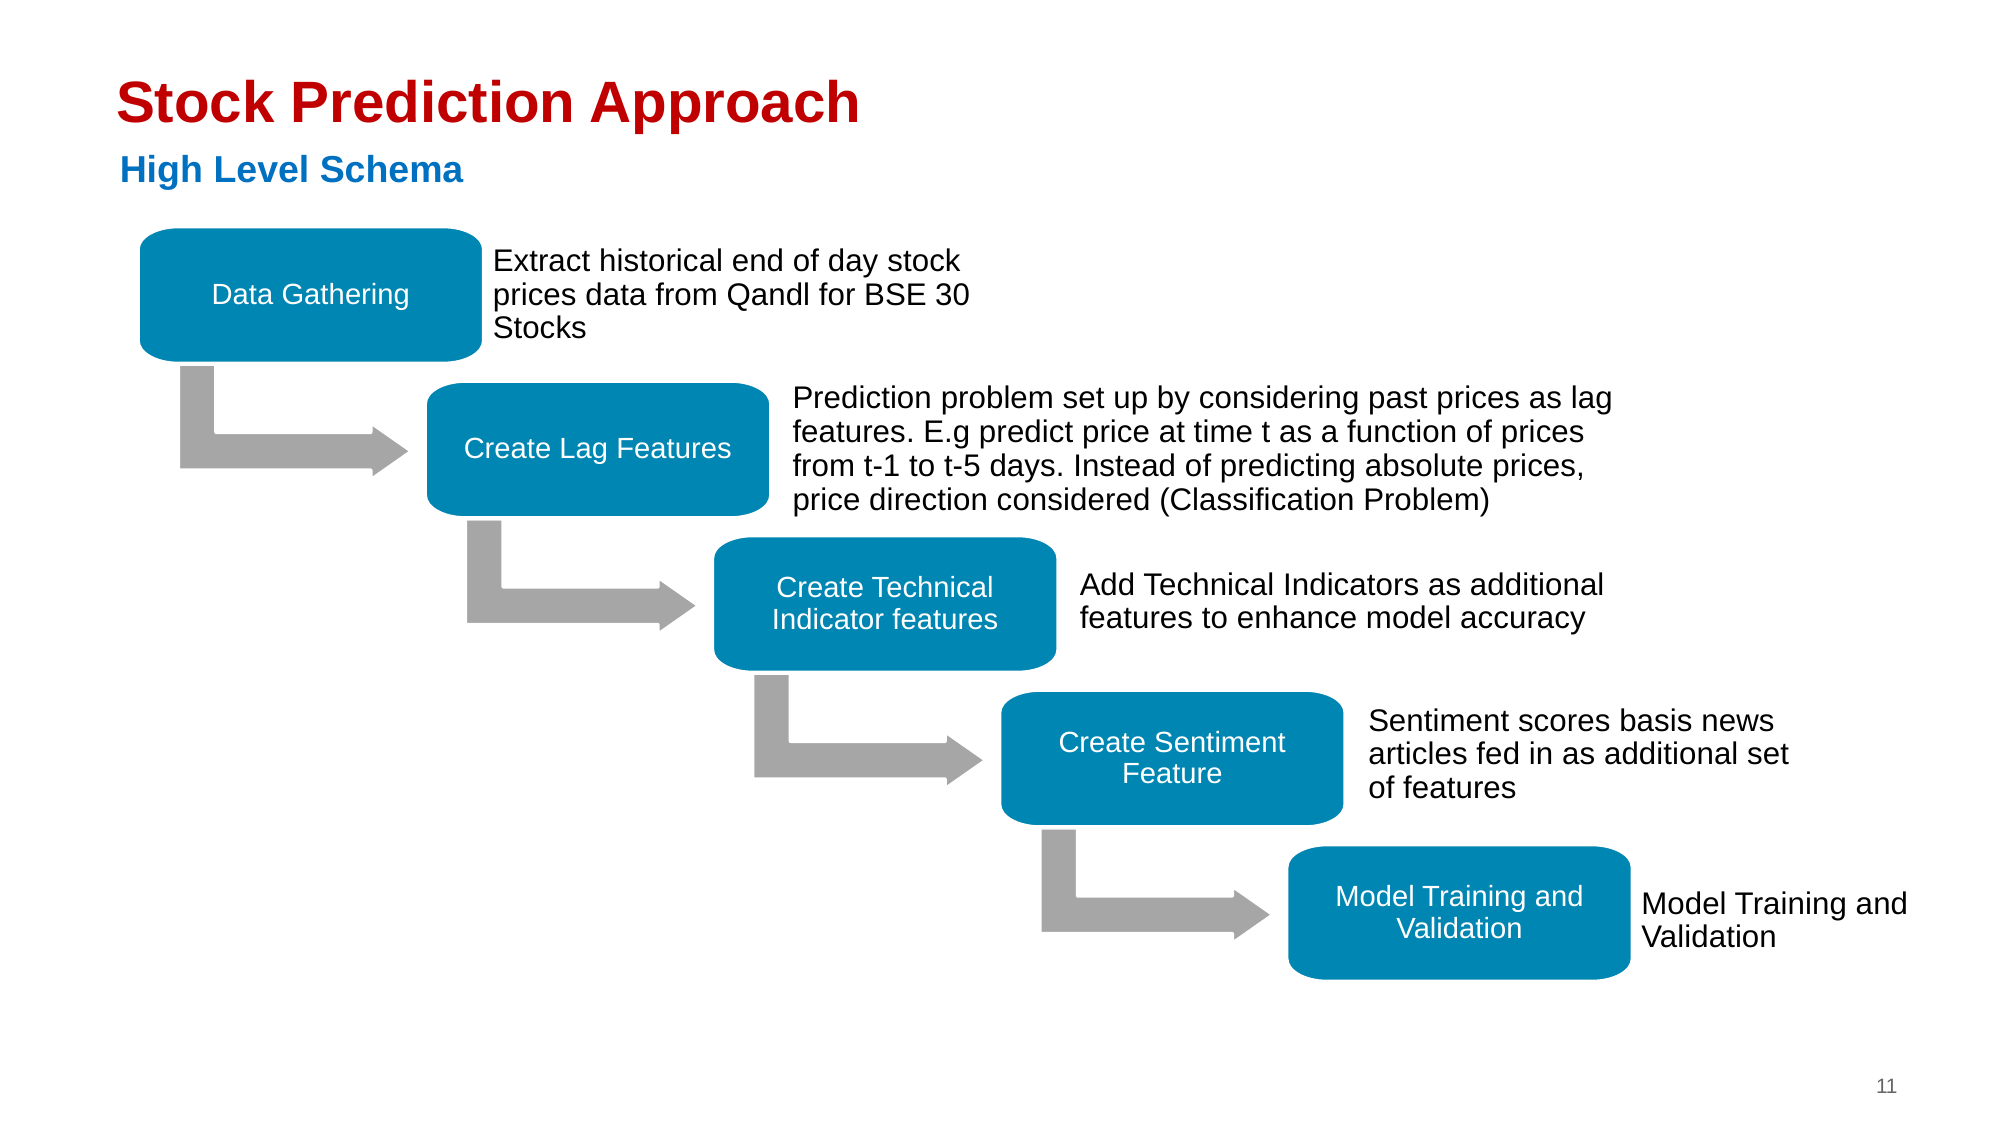

# Stock Prediction Approach
High Level Schema
Data Gathering
Extract historical end of day stock prices data from Qandl for BSE 30 Stocks

Create Lag Features

Create Technical Indicator features

Create Sentiment Feature

Model Training and Validation
Prediction problem set up by considering past prices as lag features. E.g predict price at time t as a function of prices from t-1 to t-5 days. Instead of predicting absolute prices, price direction considered (Classification Problem)
Add Technical Indicators as additional features to enhance model accuracy
Sentiment scores basis news articles fed in as additional set of features
Model Training and Validation
11